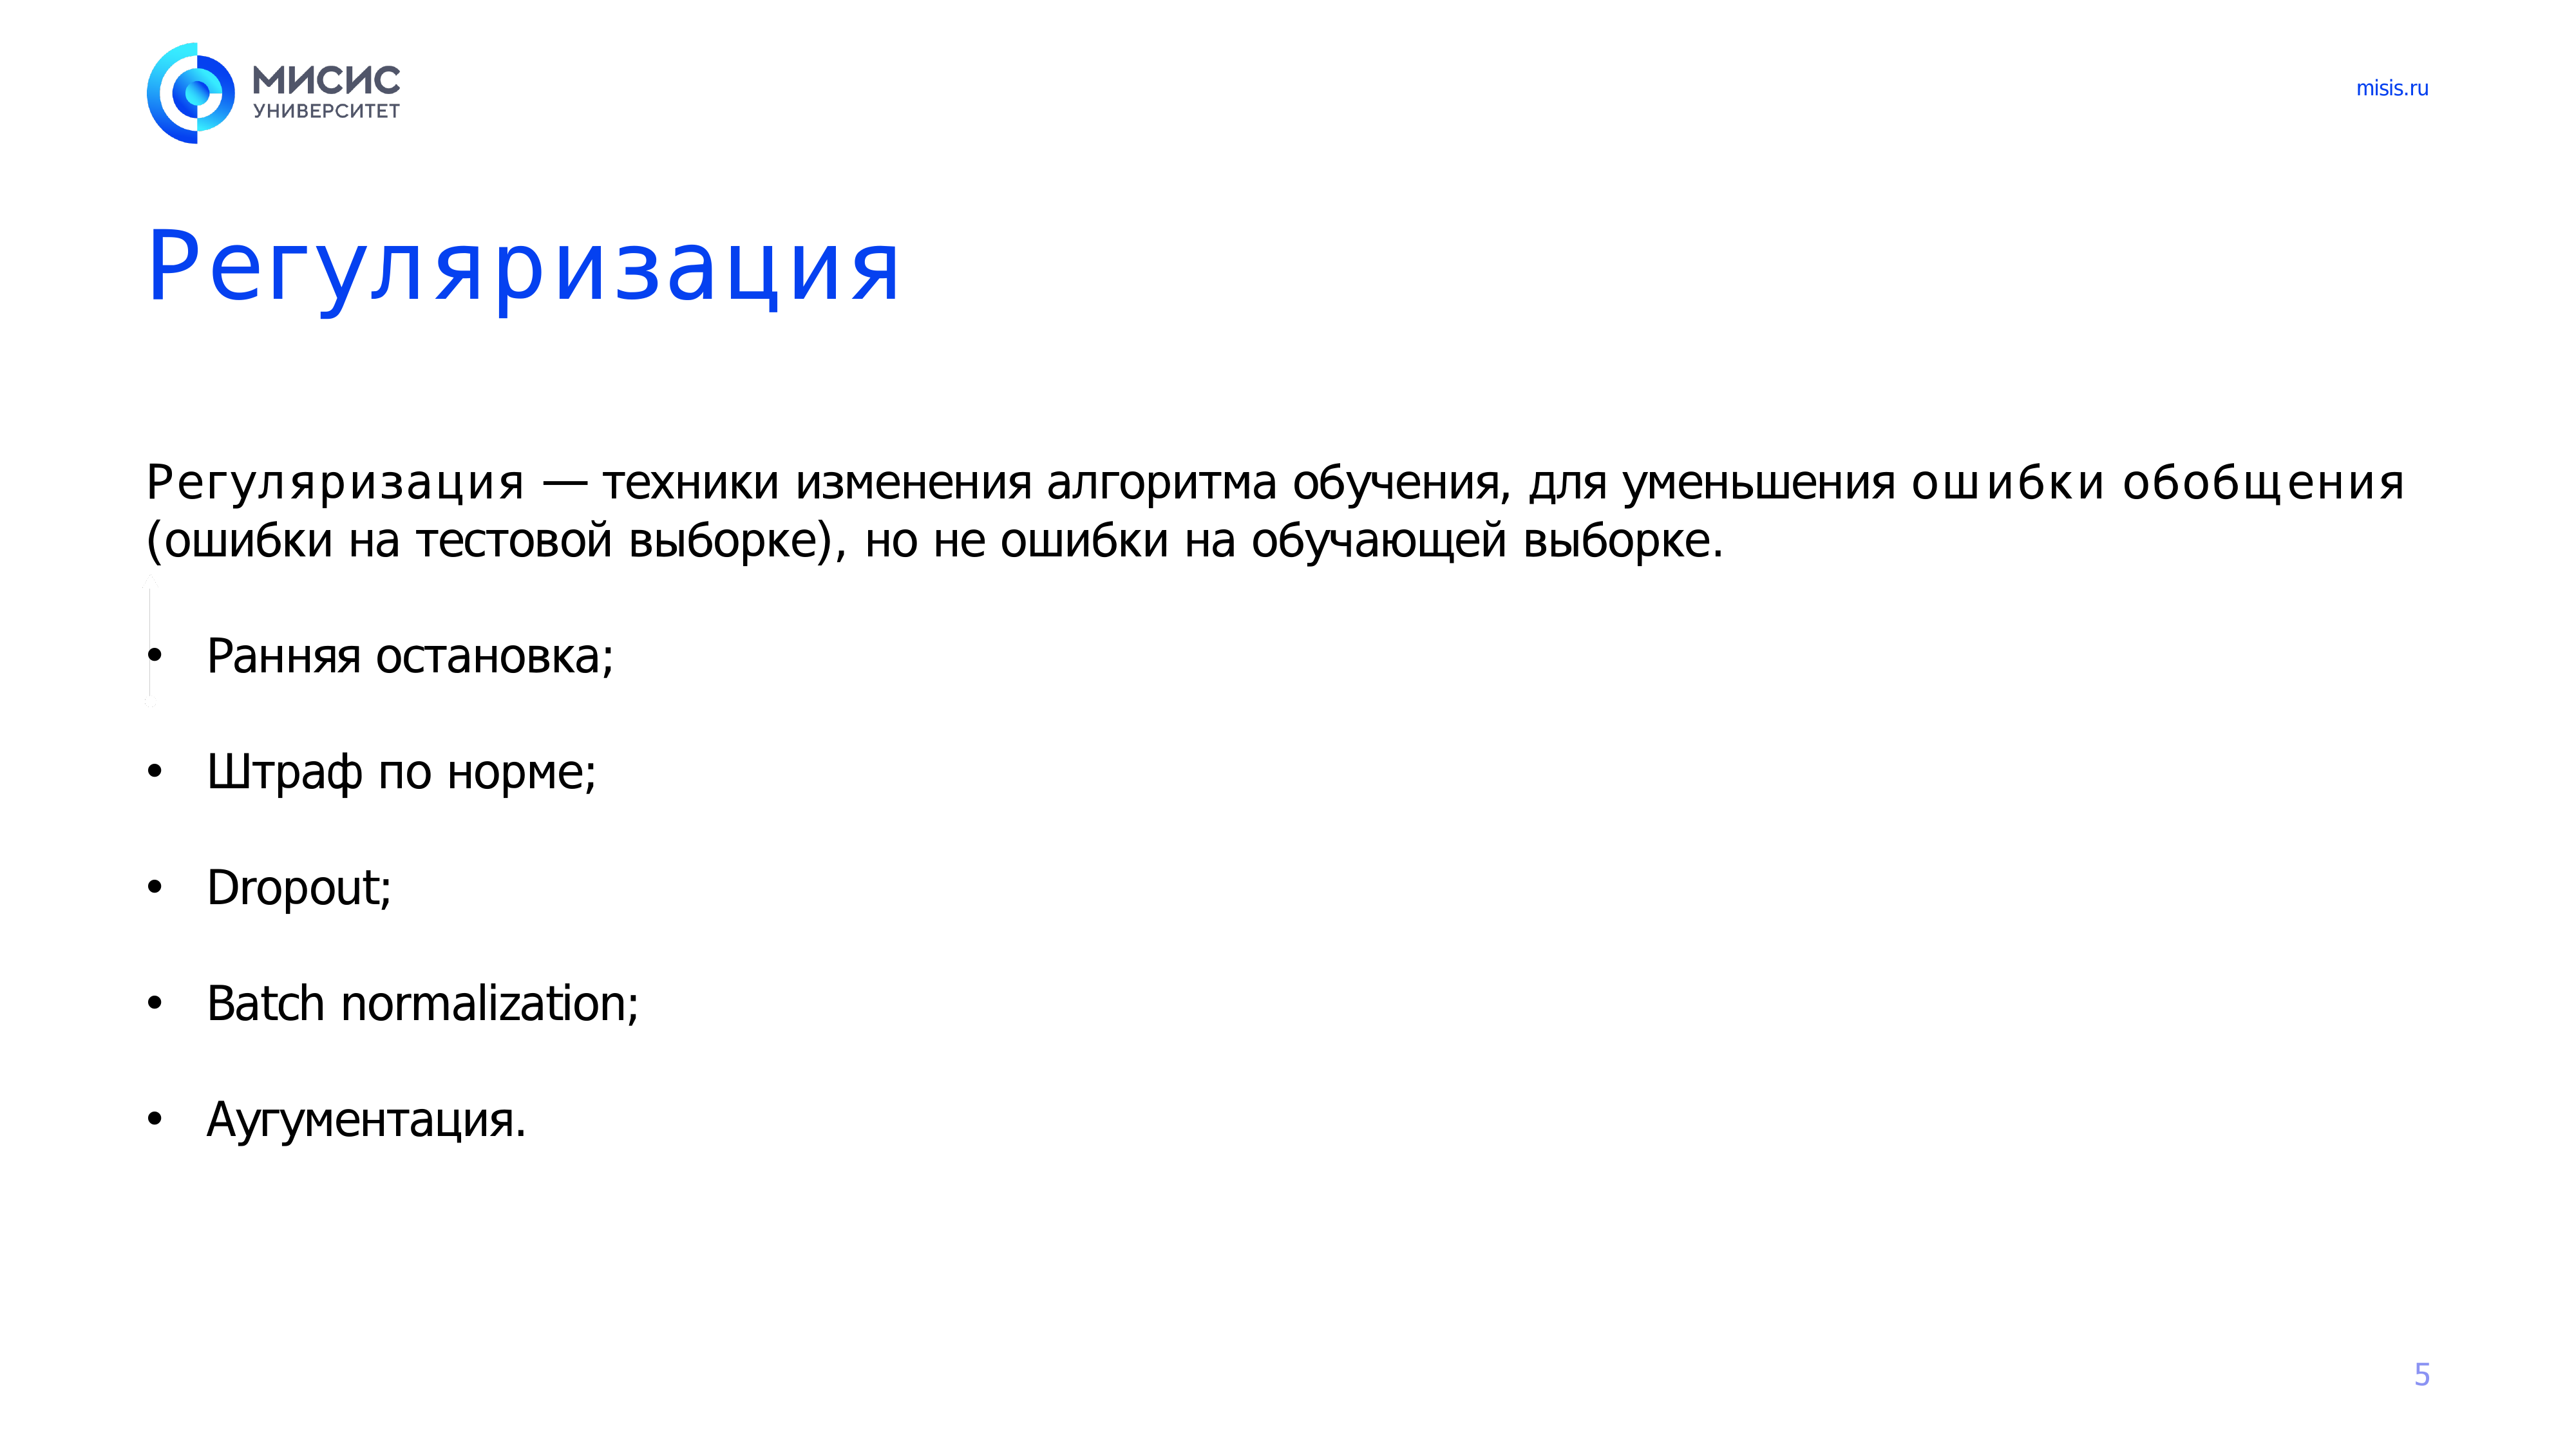

# Регуляризация

Регуляризация — техники изменения алгоритма обучения, для уменьшения ошибки обобщения (ошибки на тестовой выборке), но не ошибки на обучающей выборке.

Ранняя остановка;

Штраф по норме;

Dropout;

Batch normalization;

Аугументация.

5